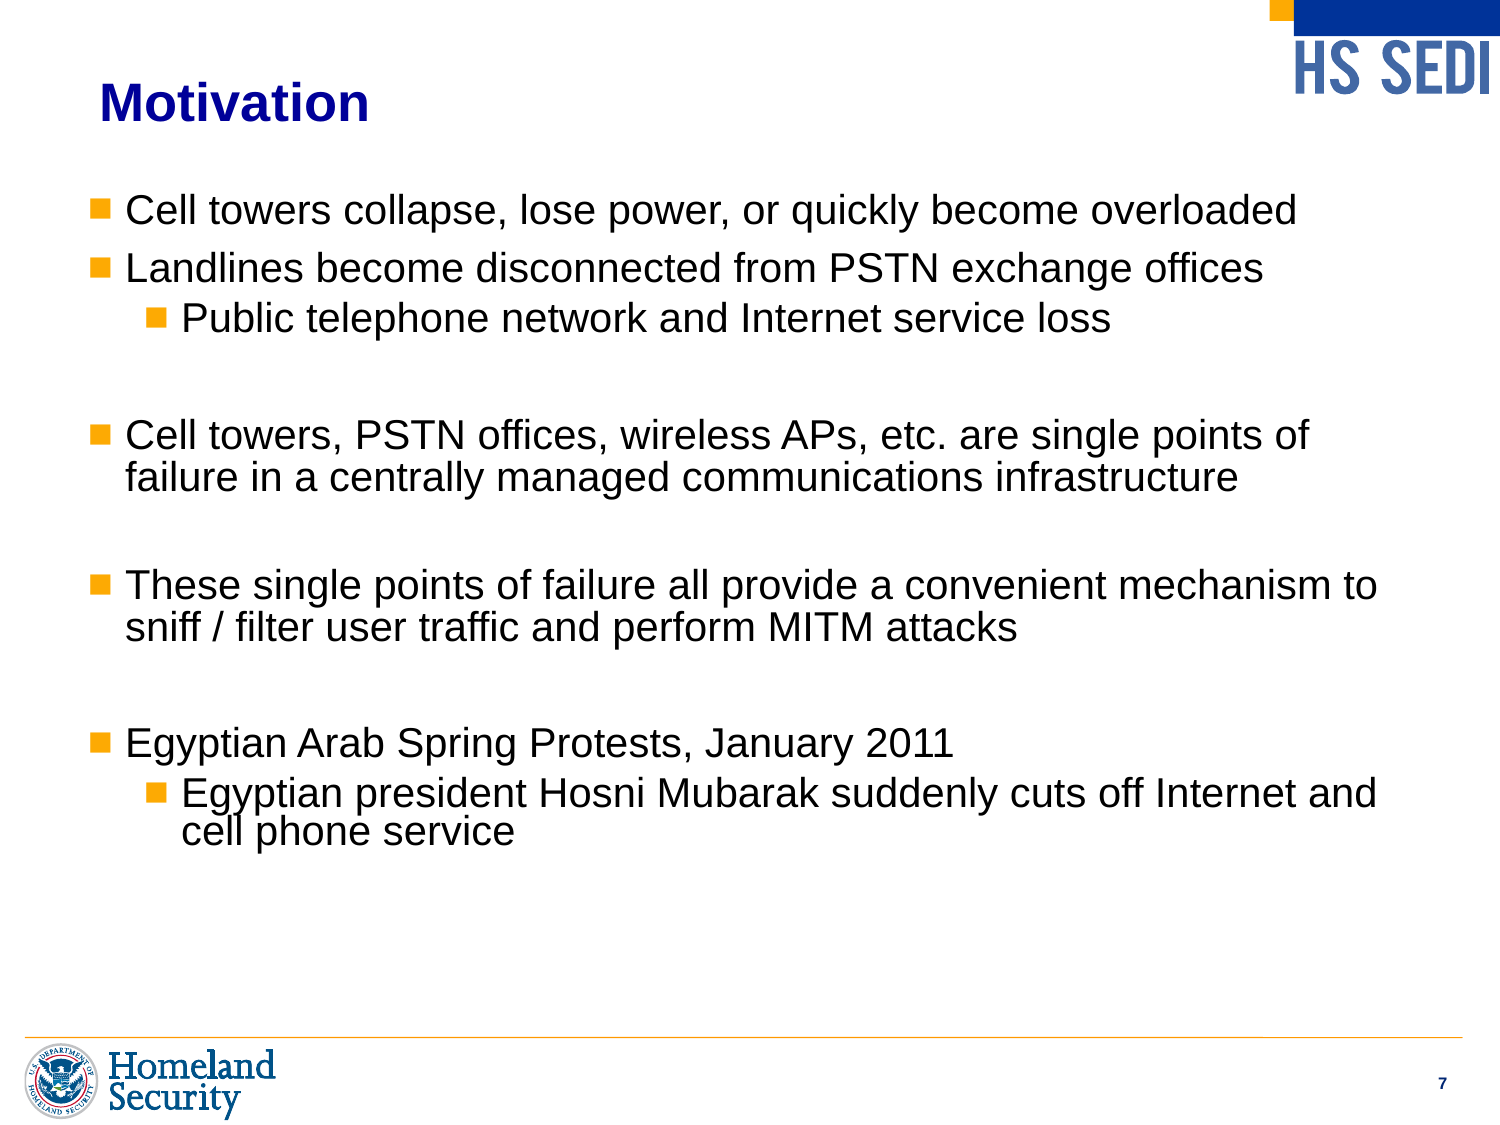

# Motivation
Cell towers collapse, lose power, or quickly become overloaded
Landlines become disconnected from PSTN exchange offices
Public telephone network and Internet service loss

Cell towers, PSTN offices, wireless APs, etc. are single points of failure in a centrally managed communications infrastructure

These single points of failure all provide a convenient mechanism to sniff / filter user traffic and perform MITM attacks

Egyptian Arab Spring Protests, January 2011
Egyptian president Hosni Mubarak suddenly cuts off Internet and cell phone service

7